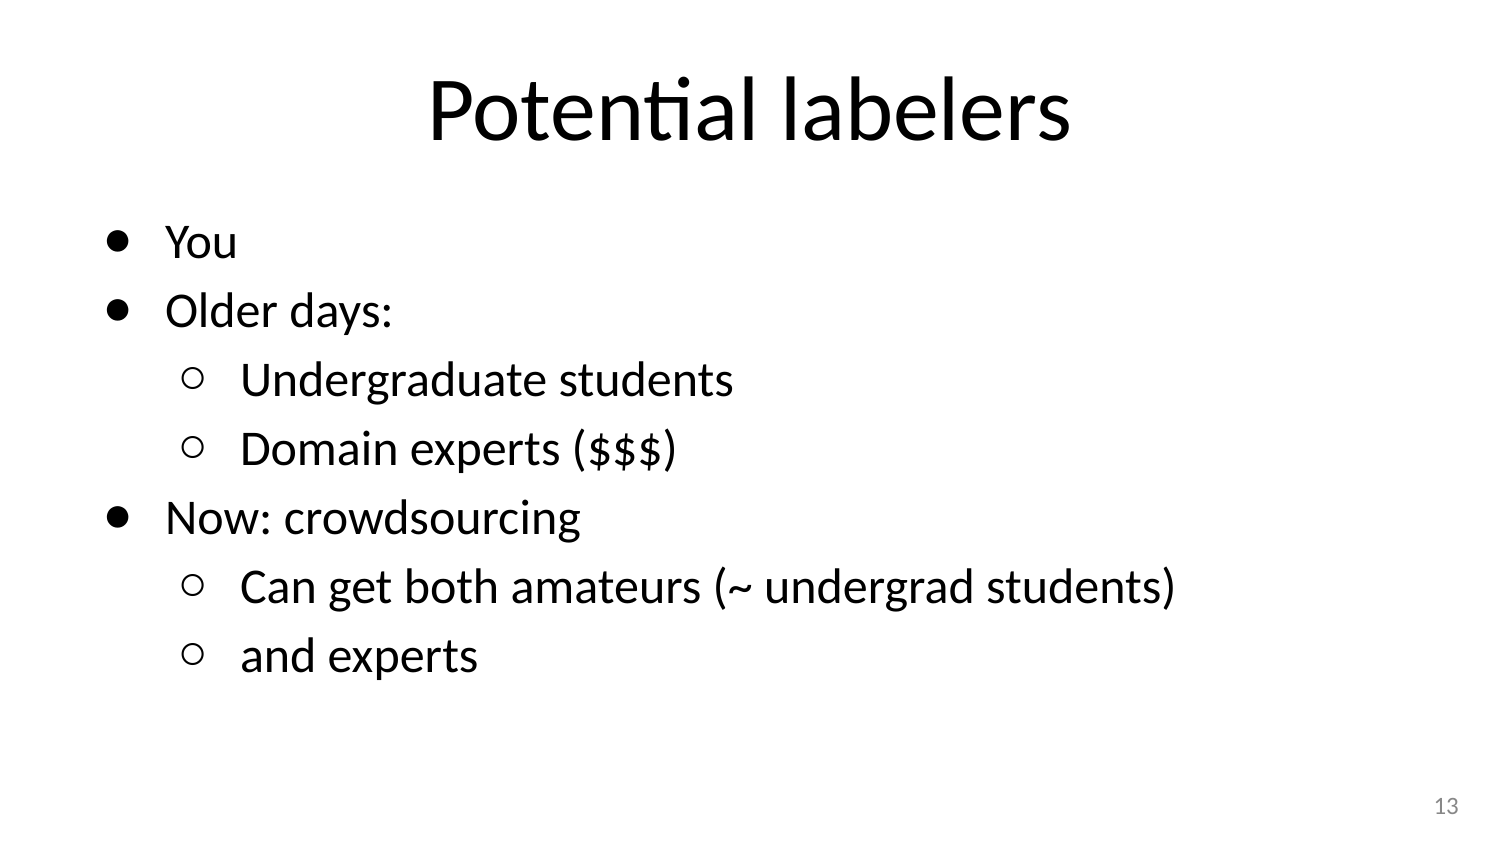

# Potential labelers
You
Older days:
Undergraduate students
Domain experts ($$$)
Now: crowdsourcing
Can get both amateurs (~ undergrad students)
and experts
13